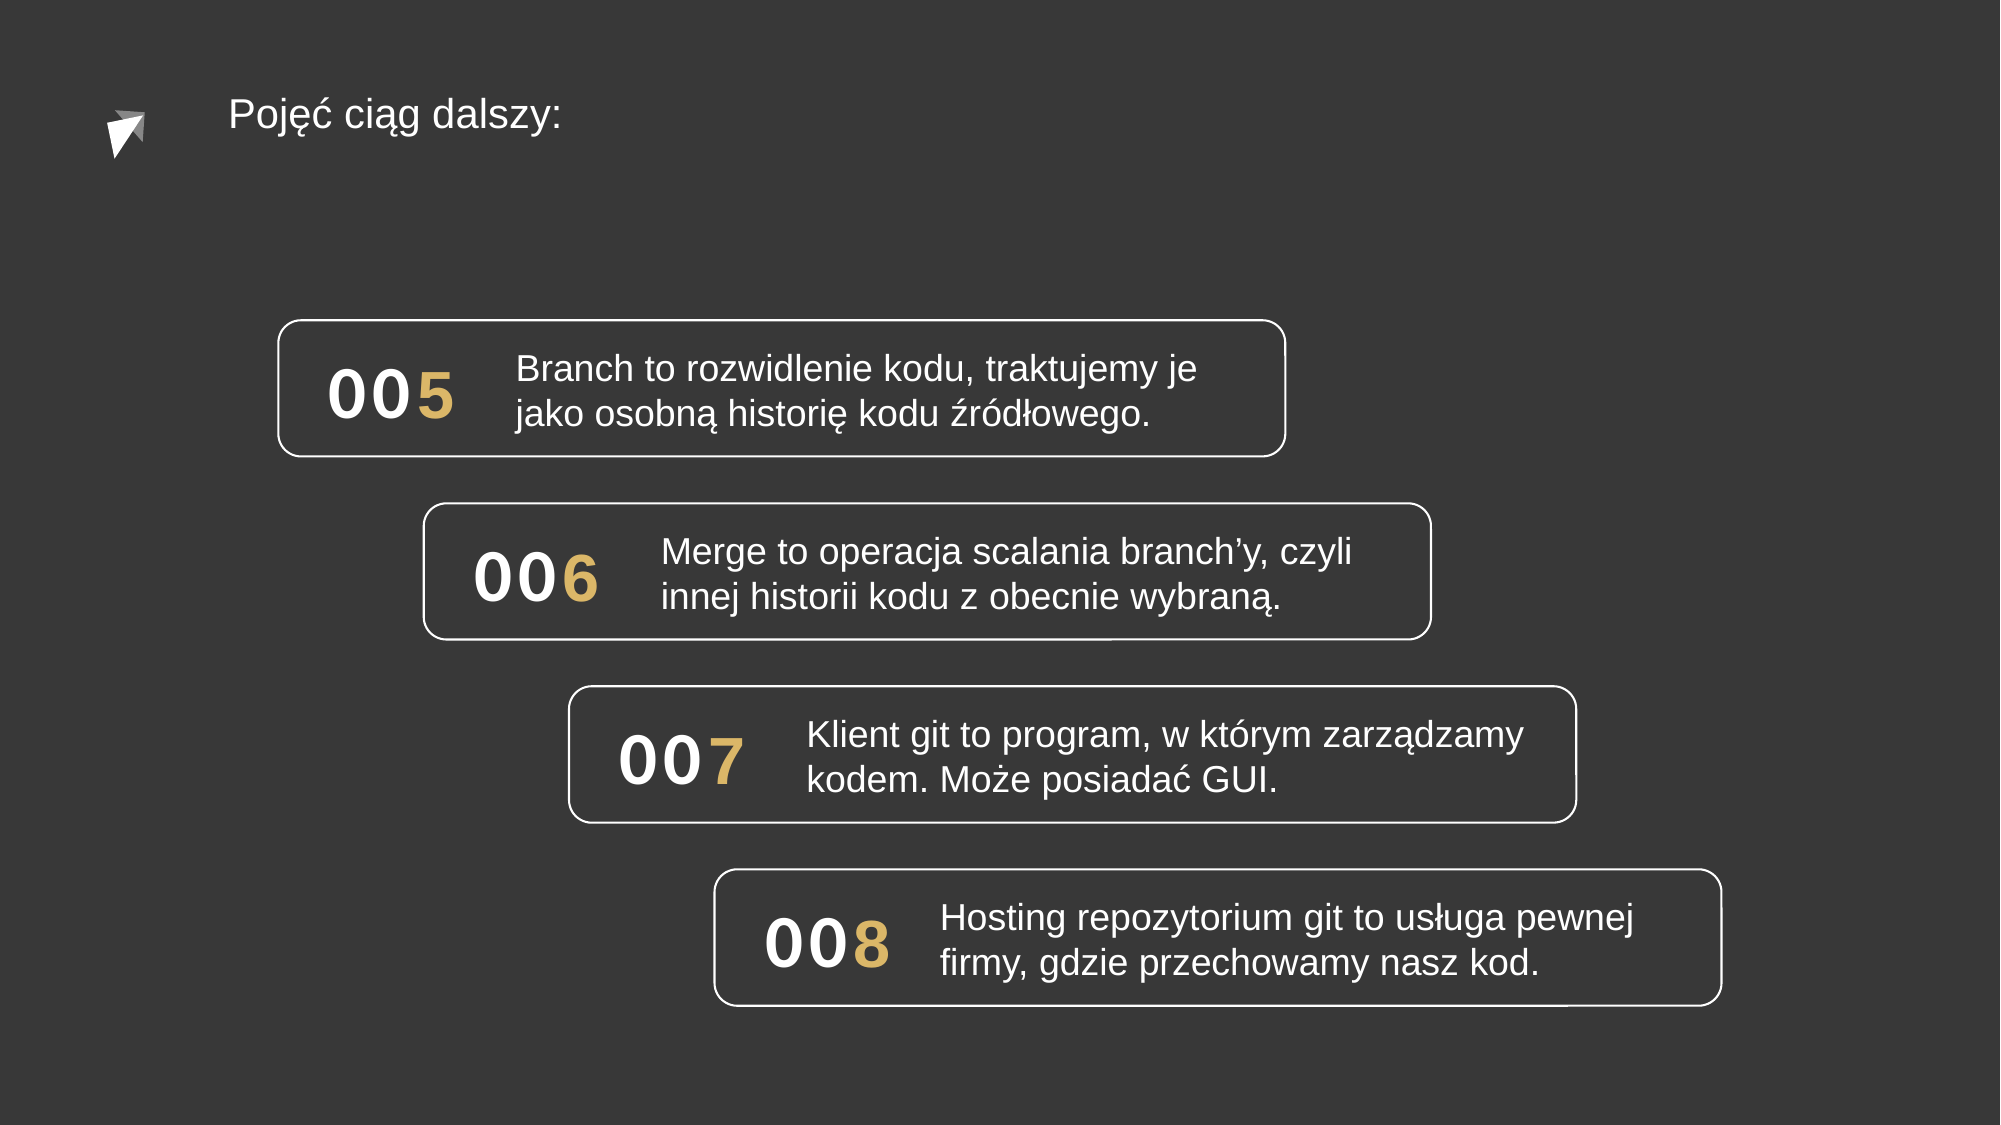

Pojęć ciąg dalszy:

005
Branch to rozwidlenie kodu, traktujemy je jako osobną historię kodu źródłowego.

006
Merge to operacja scalania branch’y, czyli innej historii kodu z obecnie wybraną.

007
Klient git to program, w którym zarządzamy kodem. Może posiadać GUI.

008
Hosting repozytorium git to usługa pewnej firmy, gdzie przechowamy nasz kod.